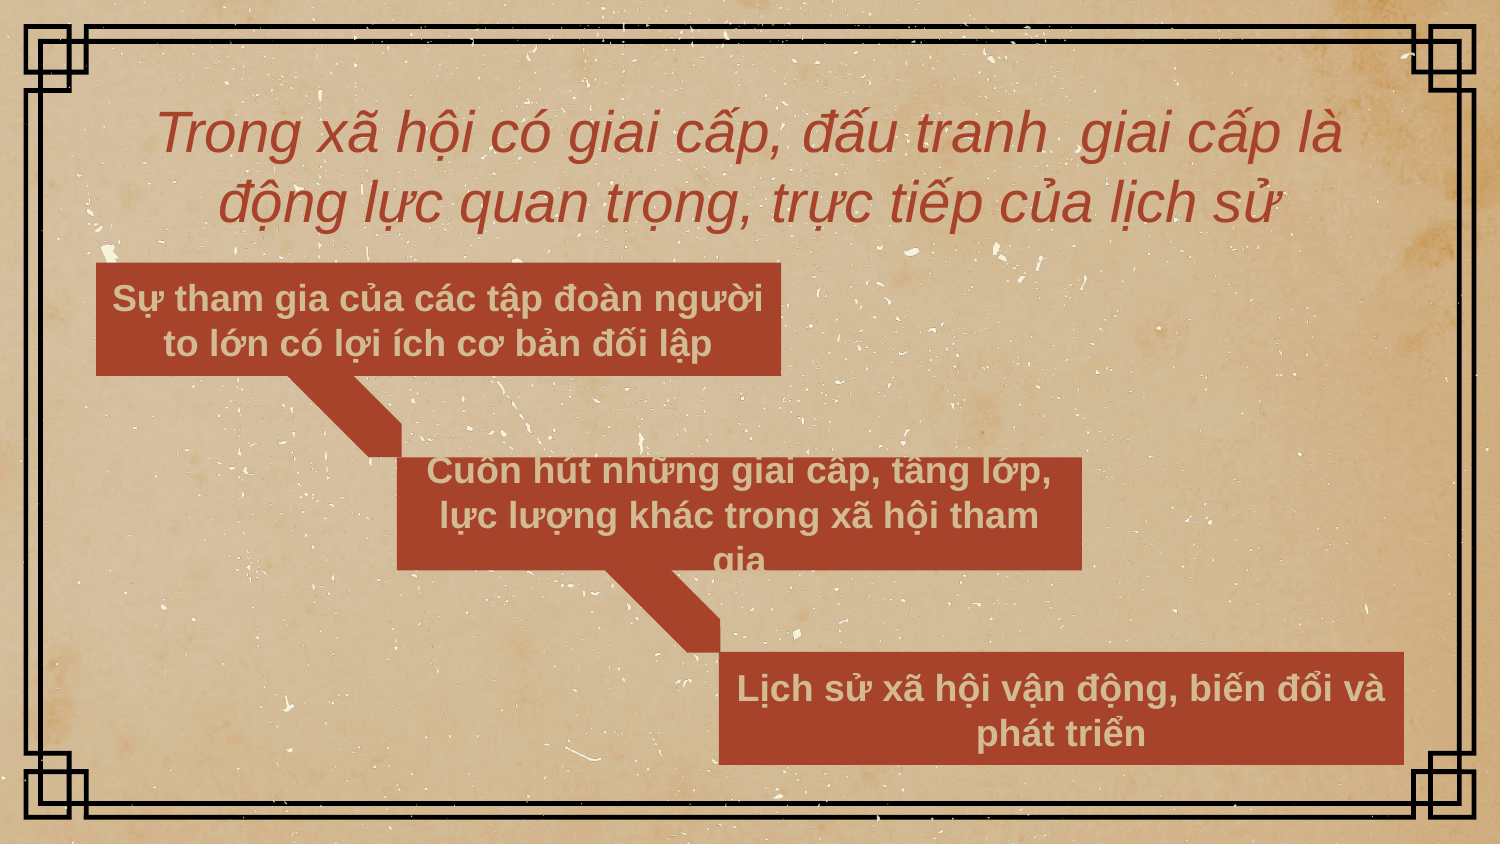

# Trong xã hội có giai cấp, đấu tranh  giai cấp là động lực quan trọng, trực tiếp của lịch sử
Sự tham gia của các tập đoàn người to lớn có lợi ích cơ bản đối lập

Cuốn hút những giai cấp, tầng lớp, lực lượng khác trong xã hội tham gia

Lịch sử xã hội vận động, biến đổi và phát triển